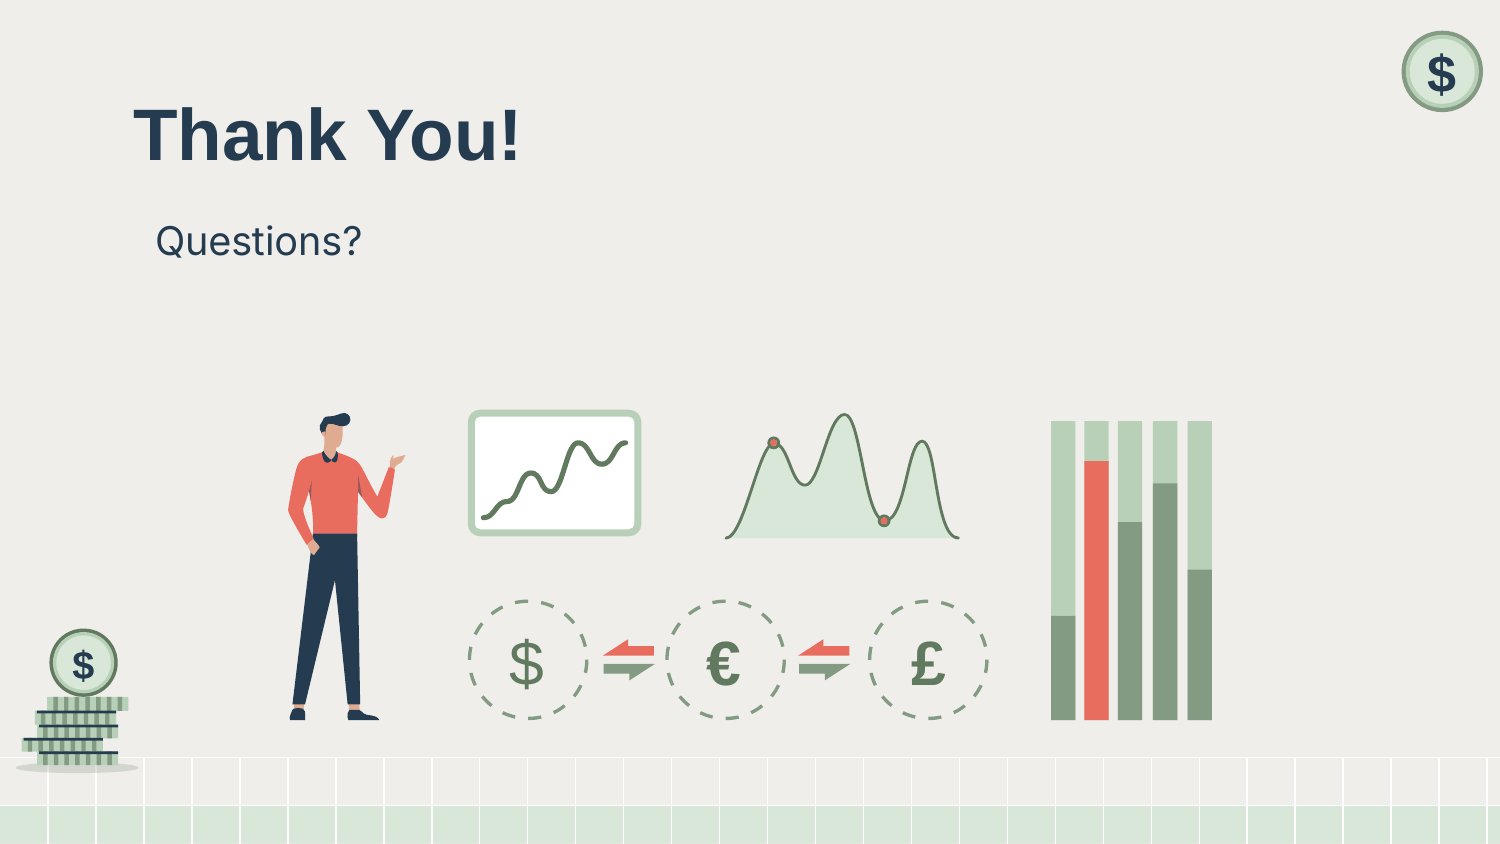

# Thank You!
  Questions?

$
€
£